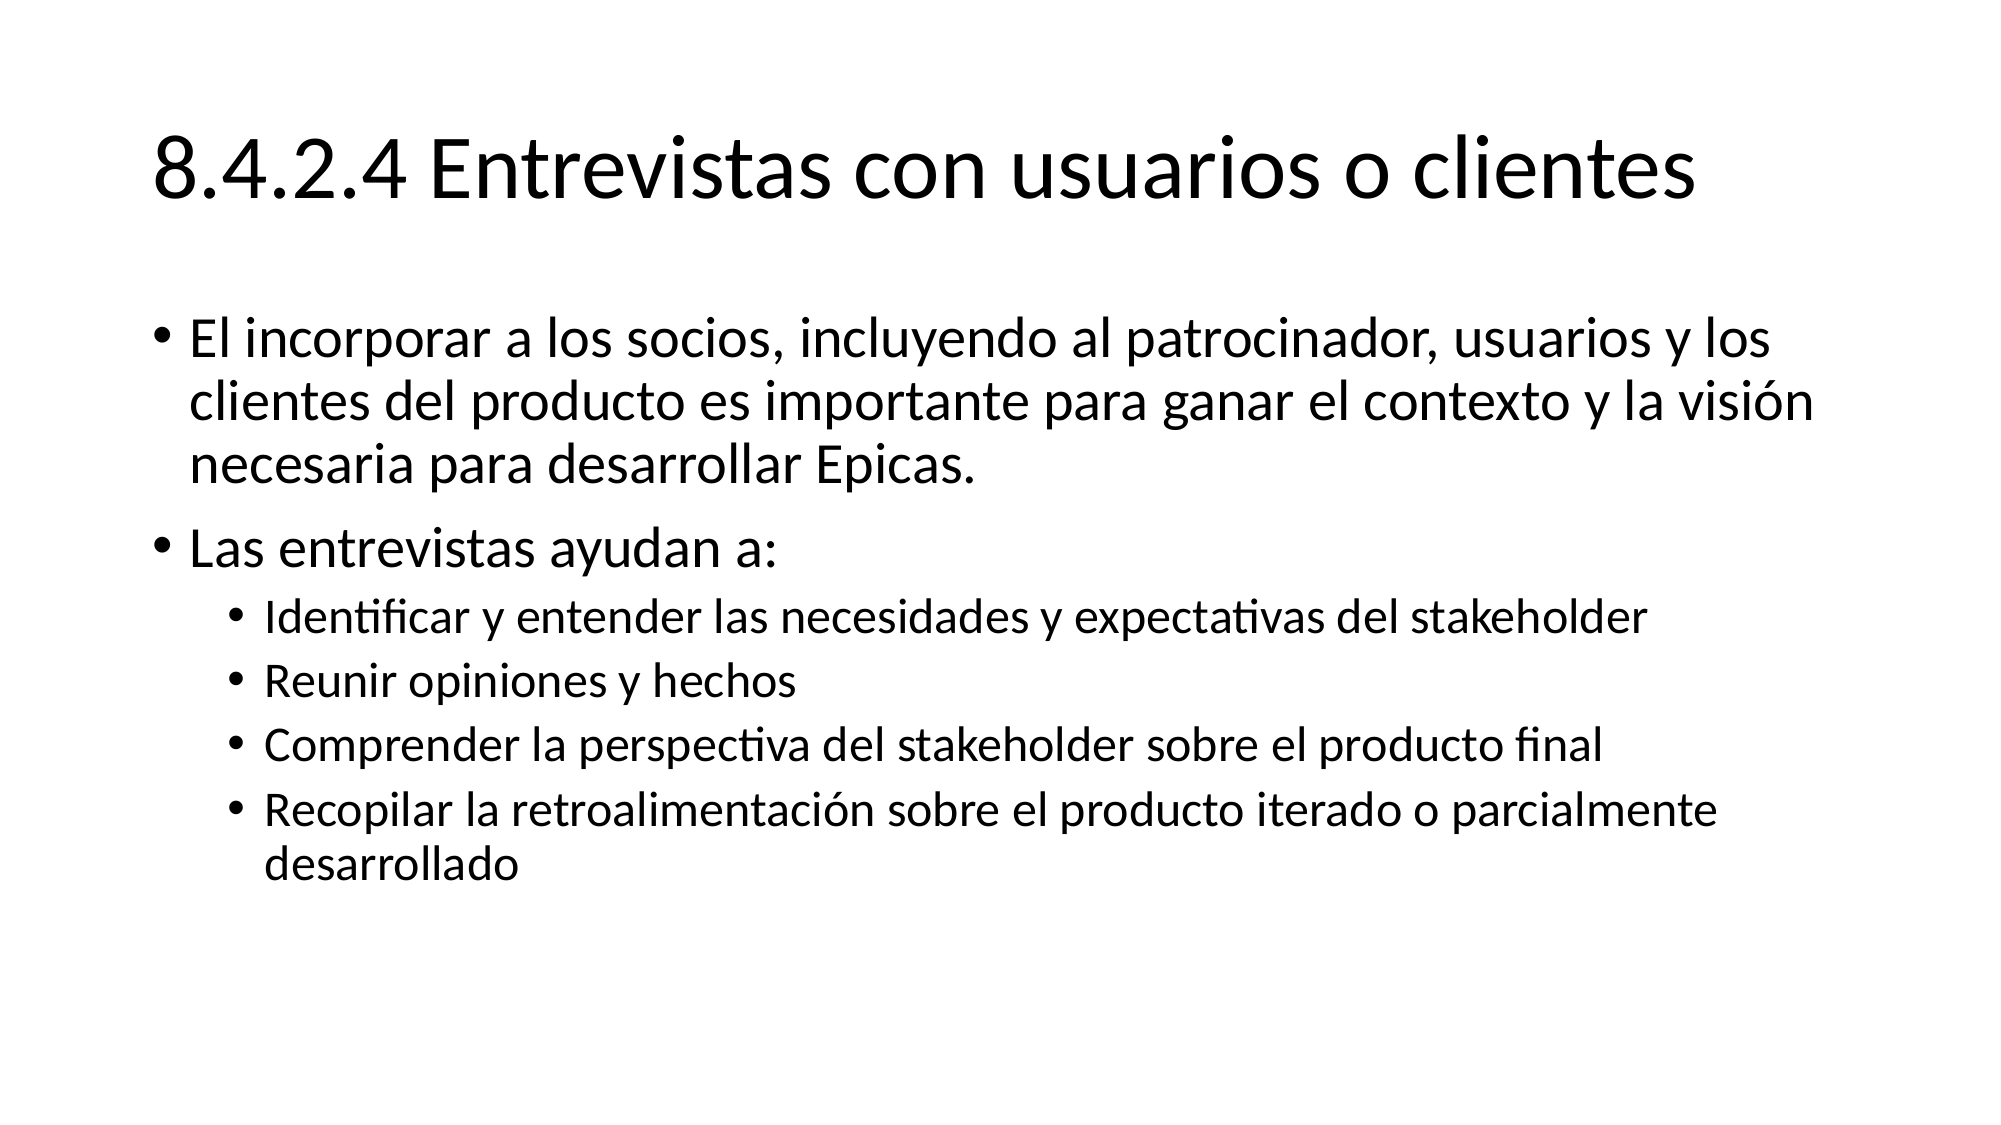

# 8.4.2.4 Entrevistas con usuarios o clientes
El incorporar a los socios, incluyendo al patrocinador, usuarios y los clientes del producto es importante para ganar el contexto y la visión necesaria para desarrollar Epicas.
Las entrevistas ayudan a:
Identificar y entender las necesidades y expectativas del stakeholder
Reunir opiniones y hechos
Comprender la perspectiva del stakeholder sobre el producto final
Recopilar la retroalimentación sobre el producto iterado o parcialmente desarrollado